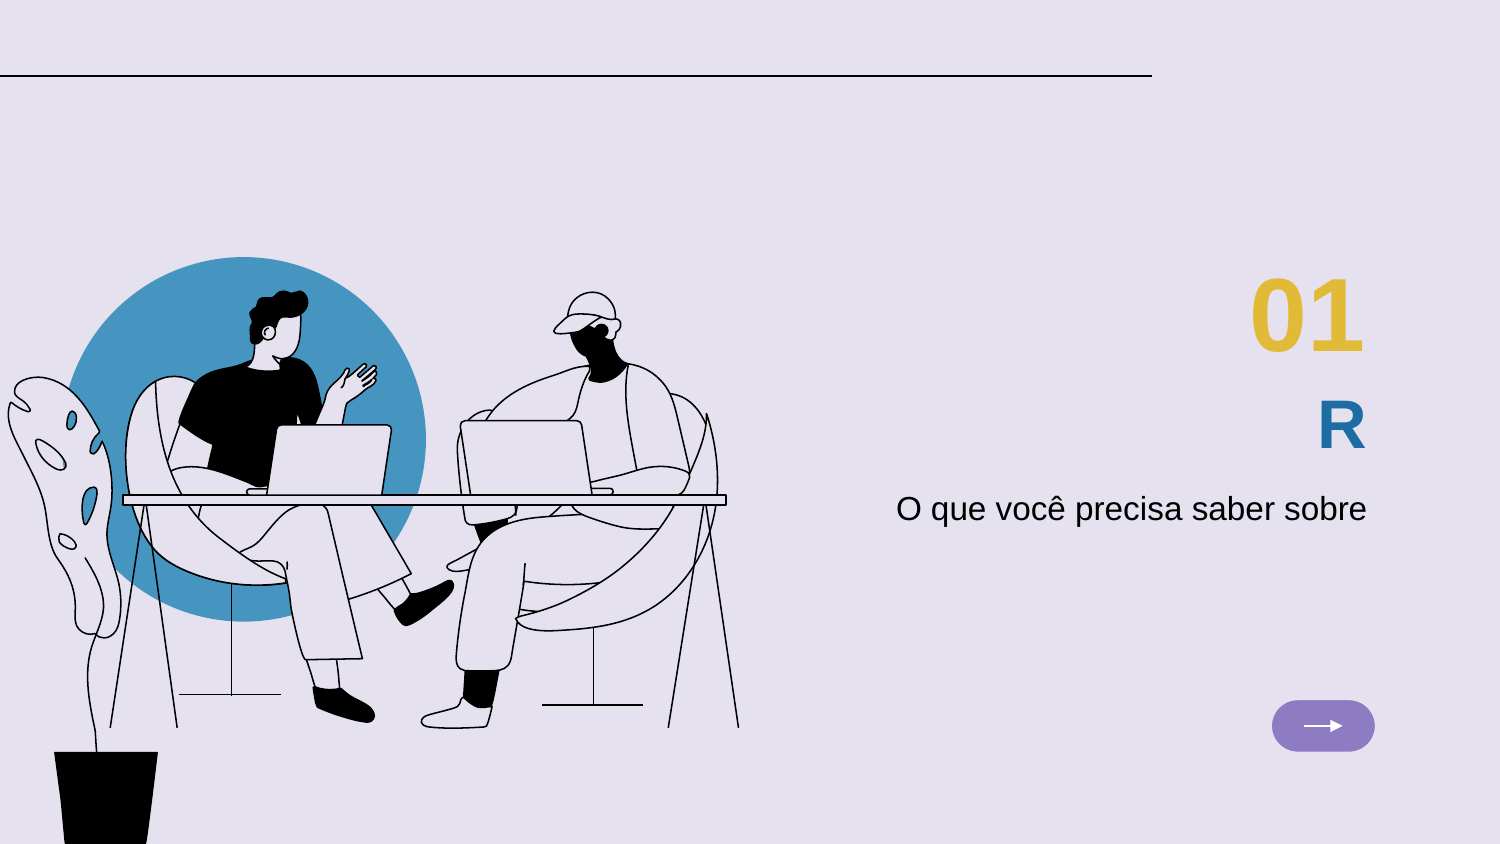

01

# R

O que você precisa saber sobre